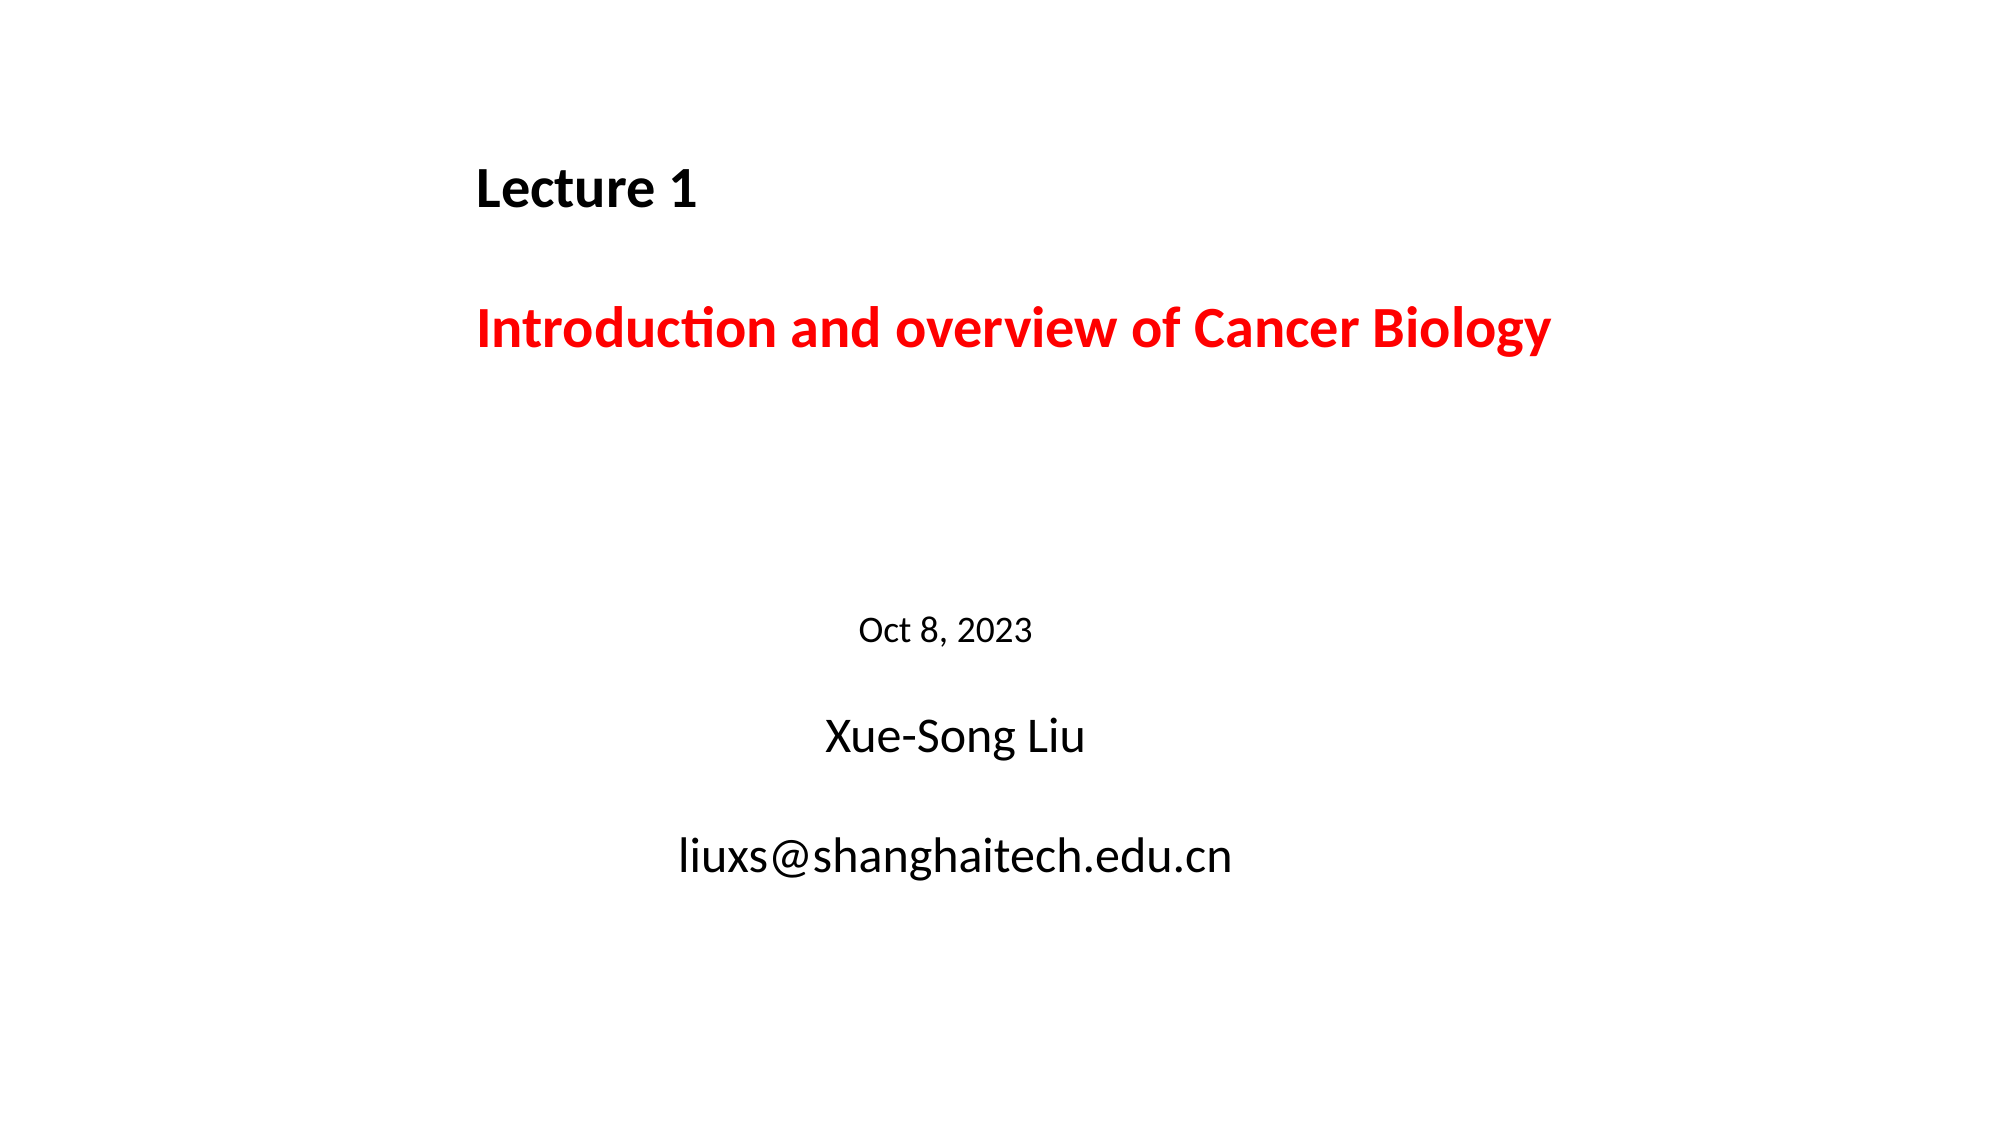

Lecture 1

Introduction and overview of Cancer Biology
Oct 8, 2023
Xue-Song Liu

liuxs@shanghaitech.edu.cn